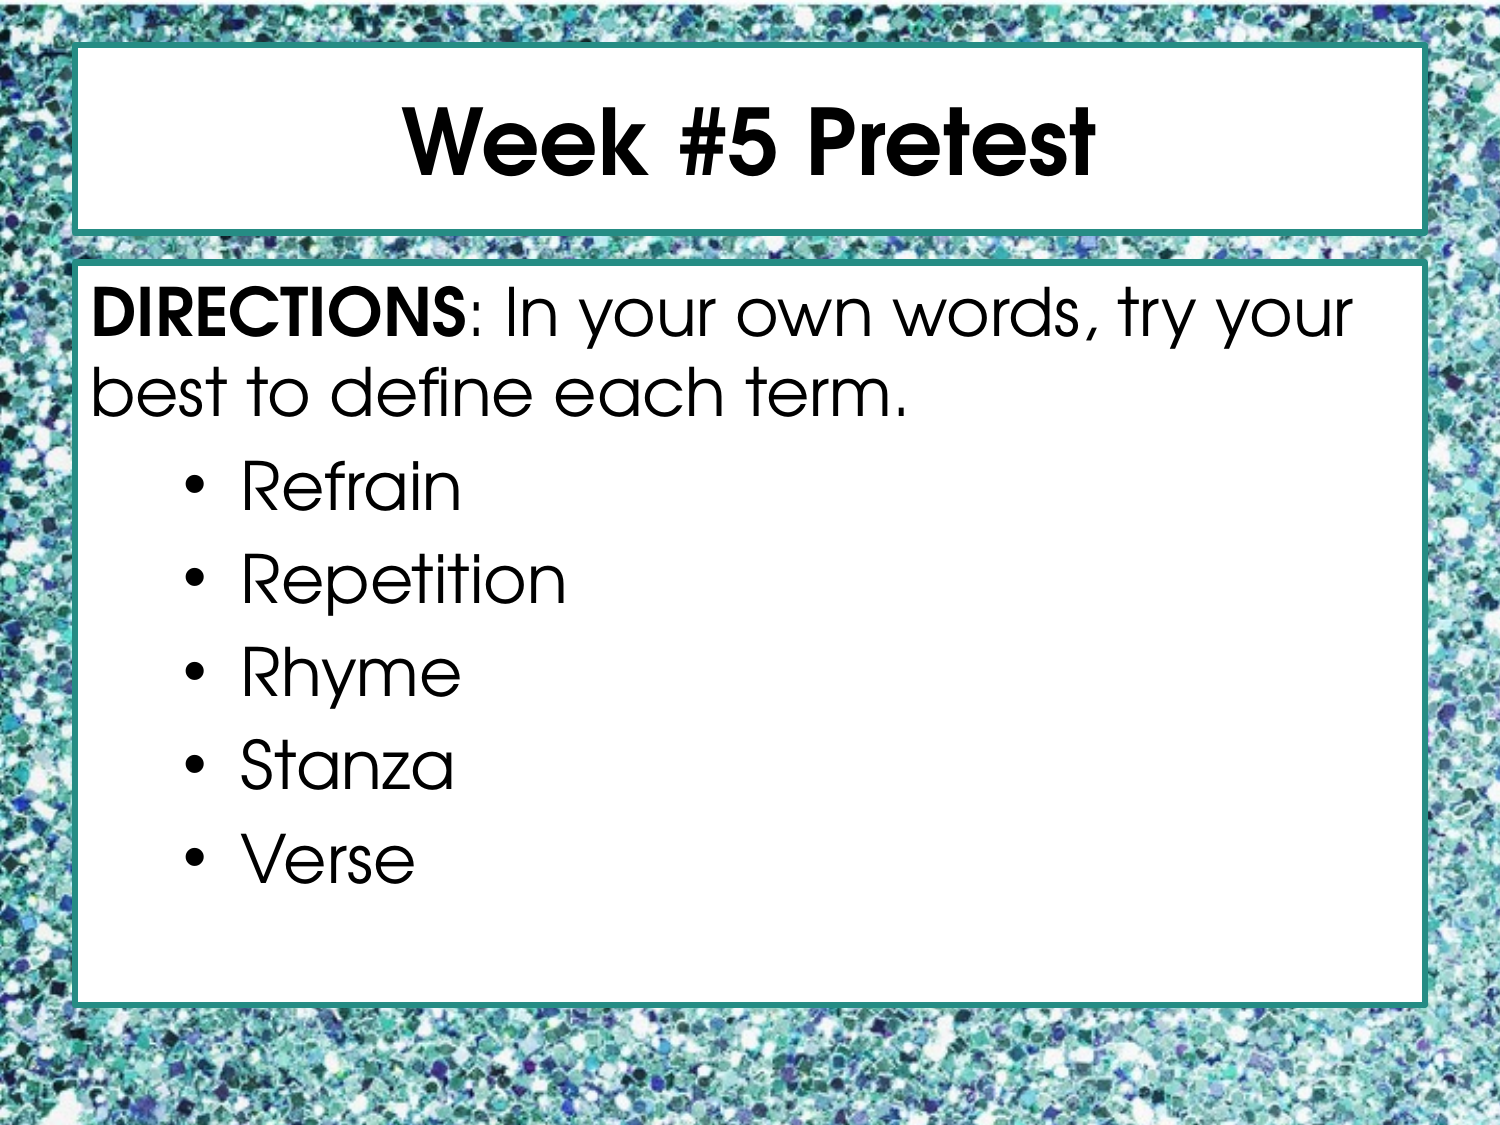

# Week #5 Pretest
DIRECTIONS: In your own words, try your best to define each term.
Refrain
Repetition
Rhyme
Stanza
Verse